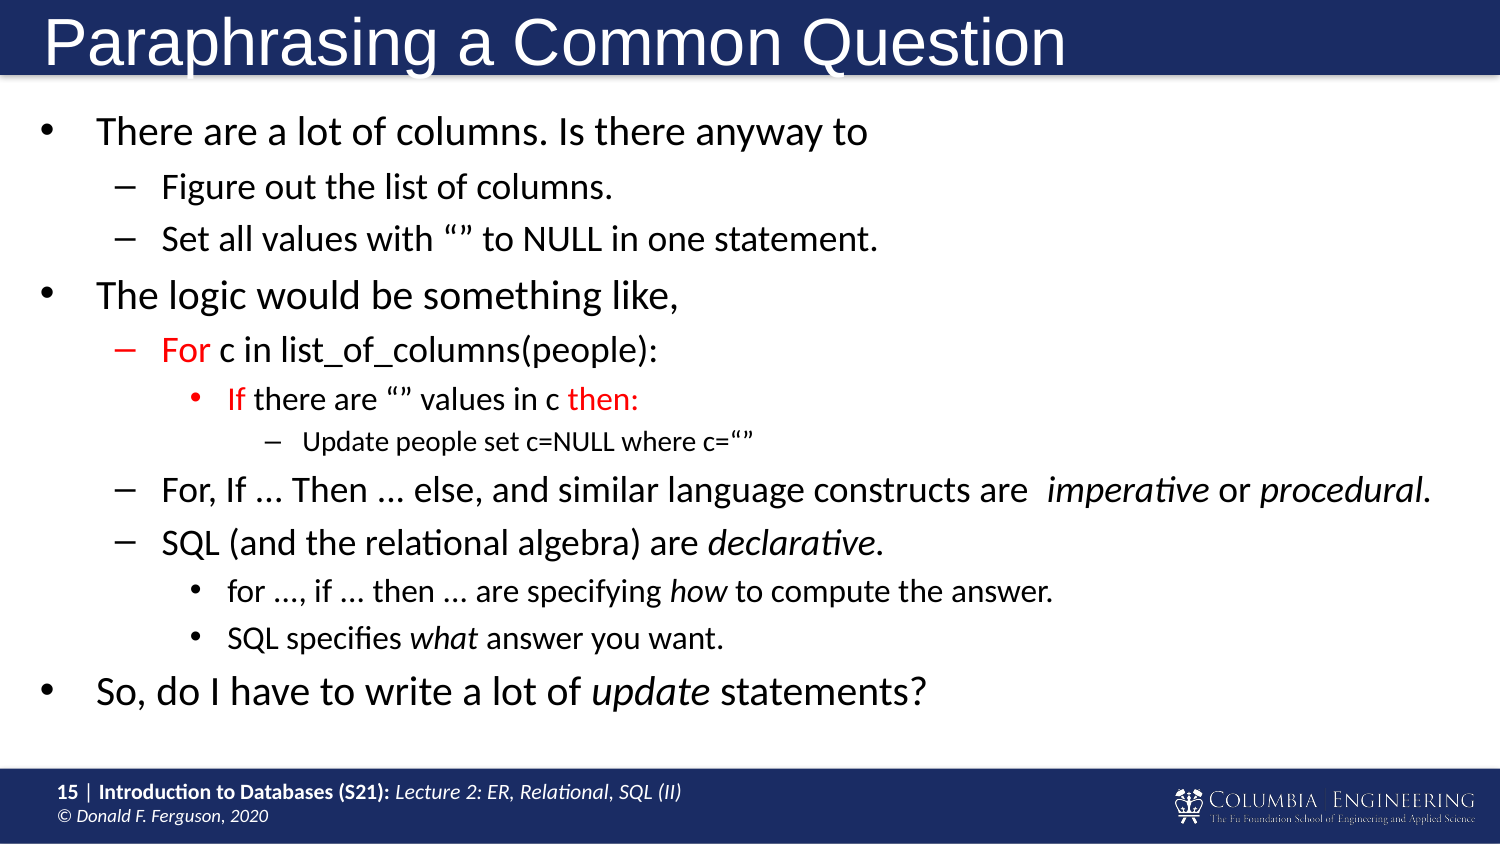

# Paraphrasing a Common Question
There are a lot of columns. Is there anyway to
Figure out the list of columns.
Set all values with “” to NULL in one statement.
The logic would be something like,
For c in list_of_columns(people):
If there are “” values in c then:
Update people set c=NULL where c=“”
For, If ... Then ... else, and similar language constructs are  imperative or procedural.
SQL (and the relational algebra) are declarative.
for ..., if ... then ... are specifying how to compute the answer.
SQL specifies what answer you want.
So, do I have to write a lot of update statements?